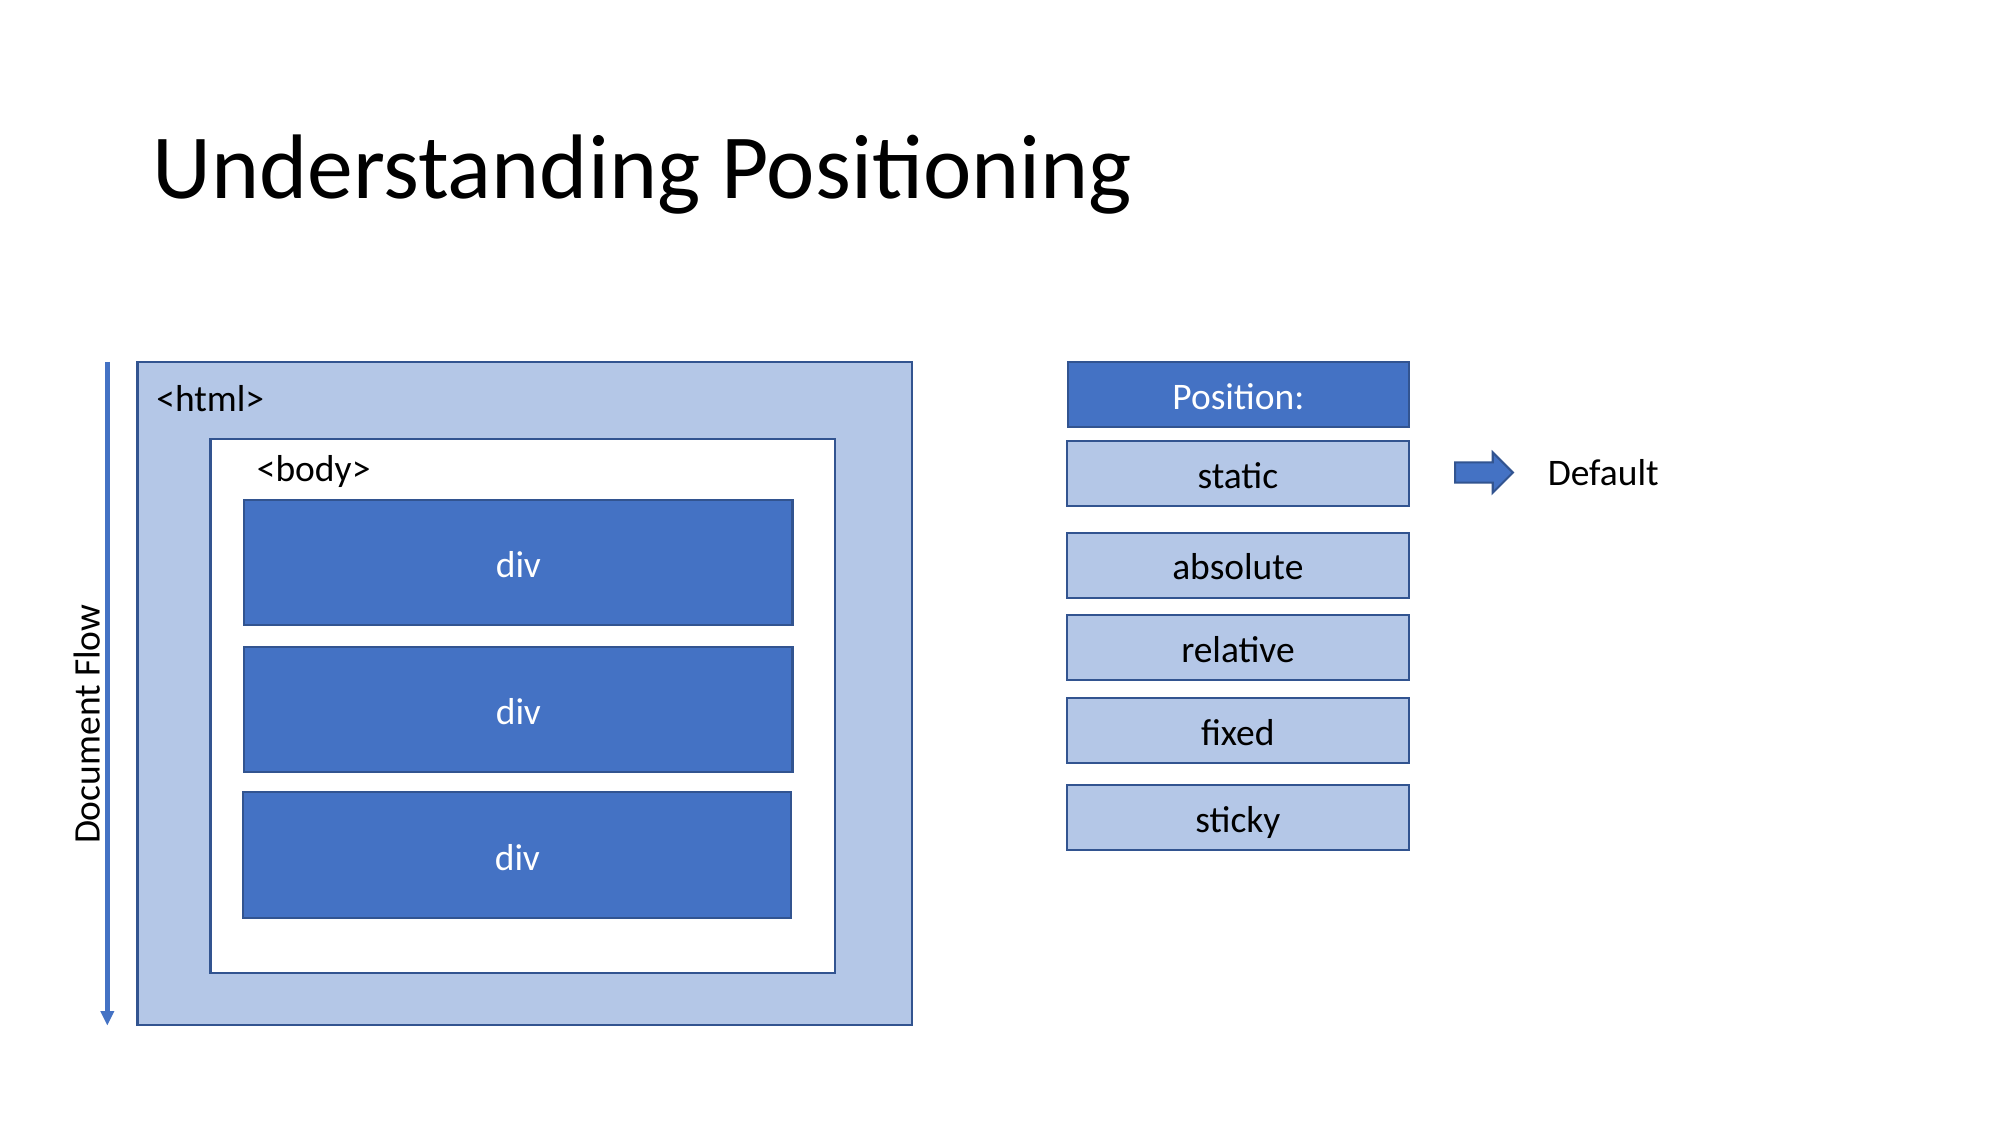

# Understanding Positioning

Position:
<html>
<body>

Default
static

div
absolute
relative
div
Document Flow
fixed
sticky
div